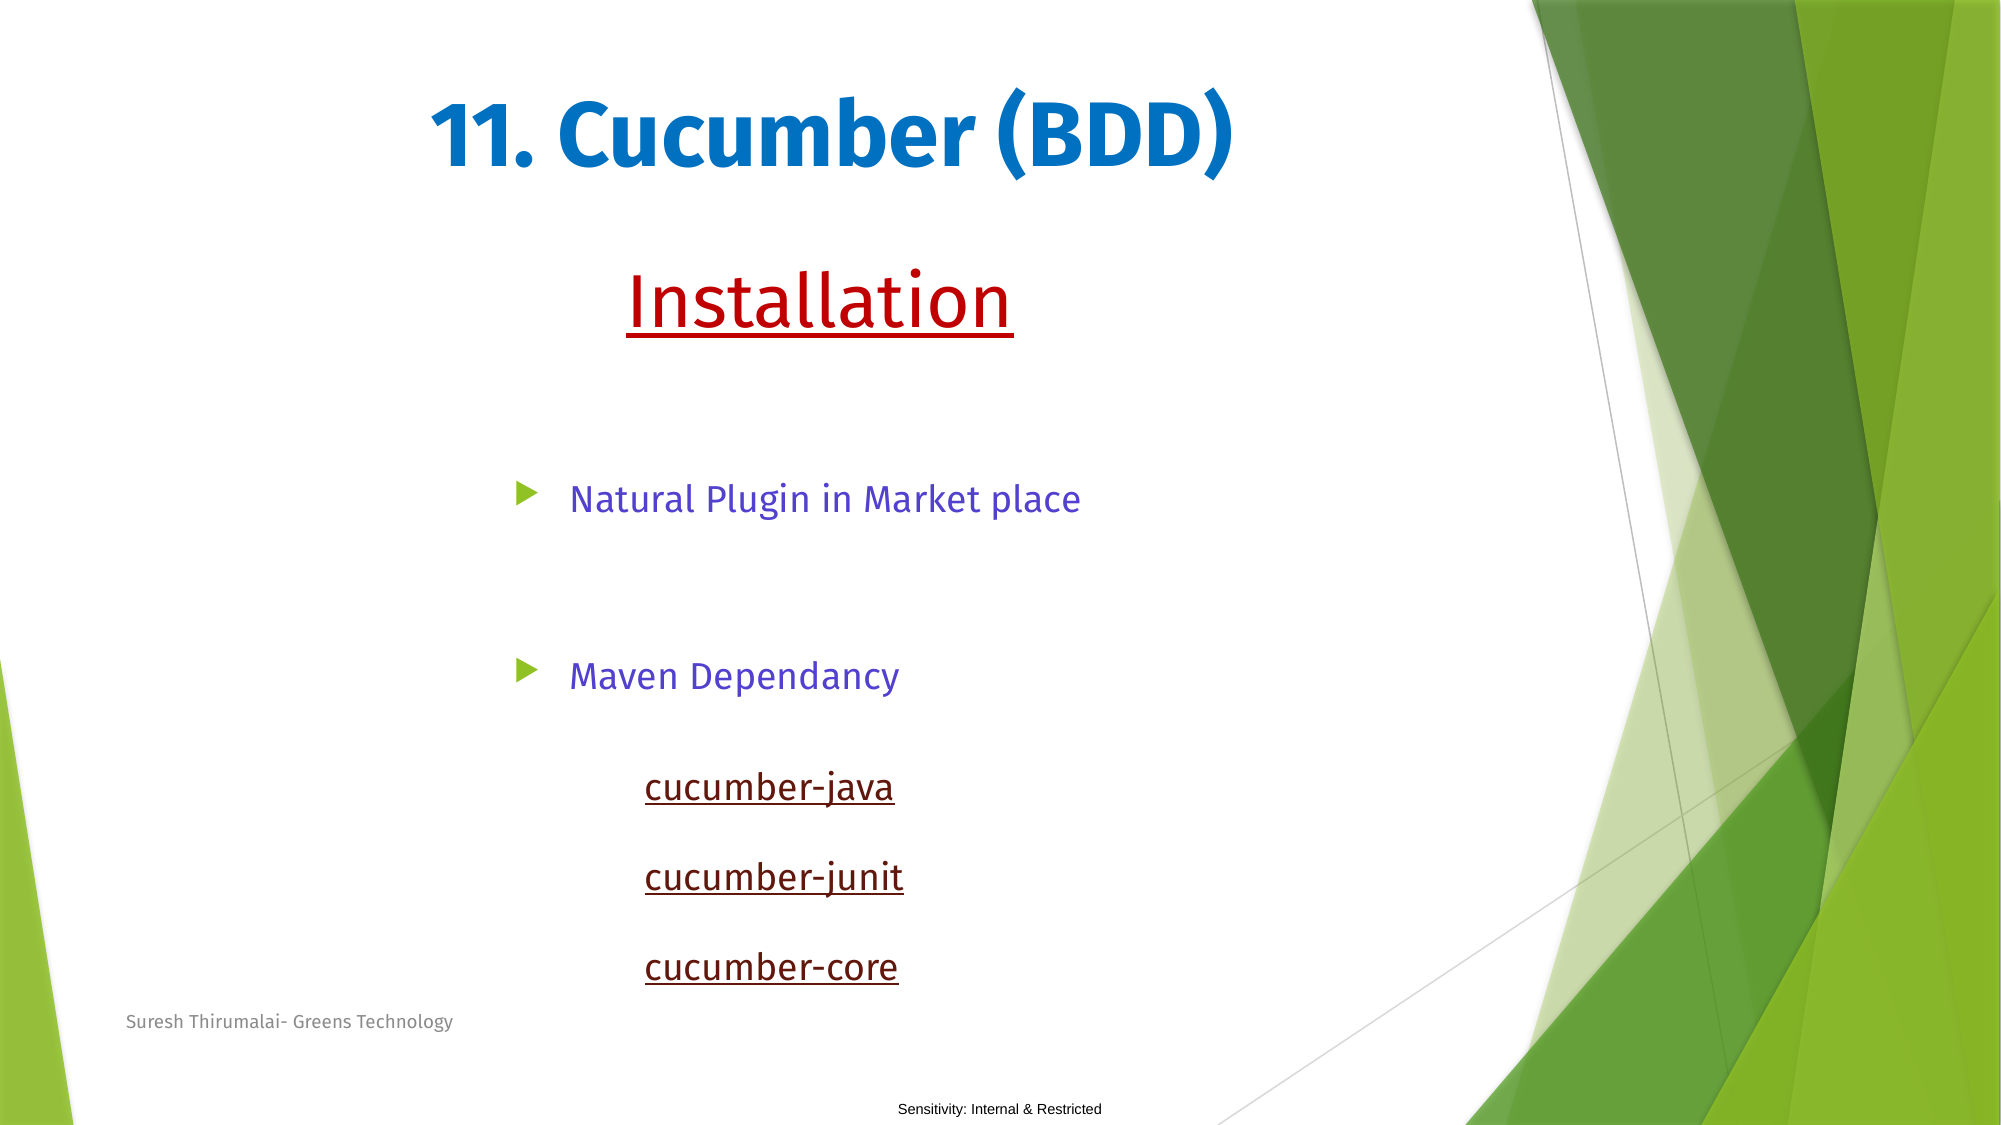

11. Cucumber (BDD)
# Installation
Natural Plugin in Market place

Maven Dependancy
cucumber-java
cucumber-junit
cucumber-core
Suresh Thirumalai- Greens Technology